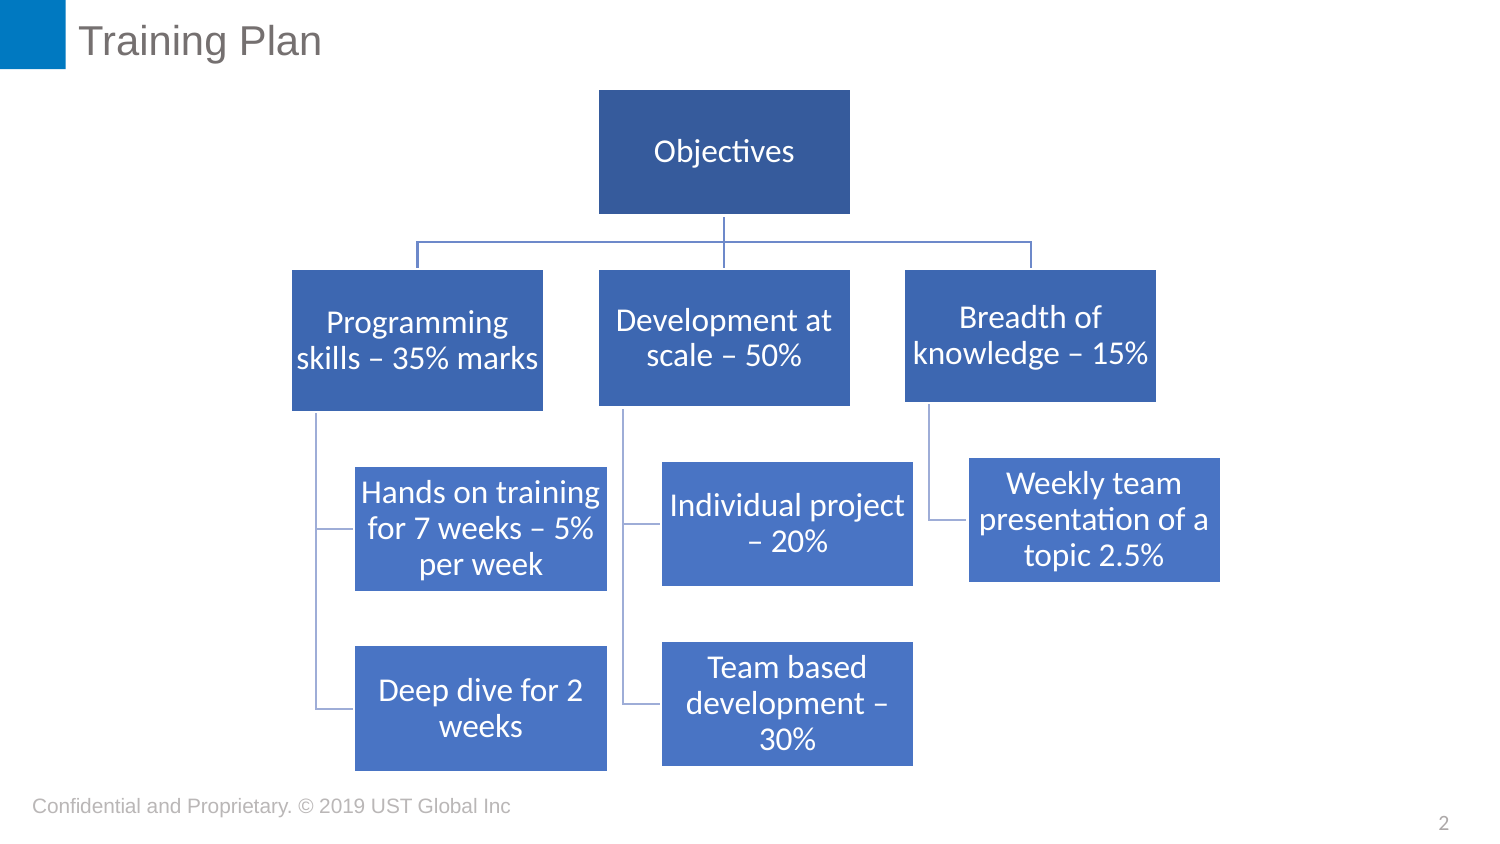

# Training Plan
Objectives
Programming skills – 35% marks
Hands on training for 7 weeks – 5% per week
Deep dive for 2 weeks
Development at scale – 50%
Individual project – 20%
Team based development – 30%
Breadth of knowledge – 15%
Weekly team presentation of a topic 2.5%